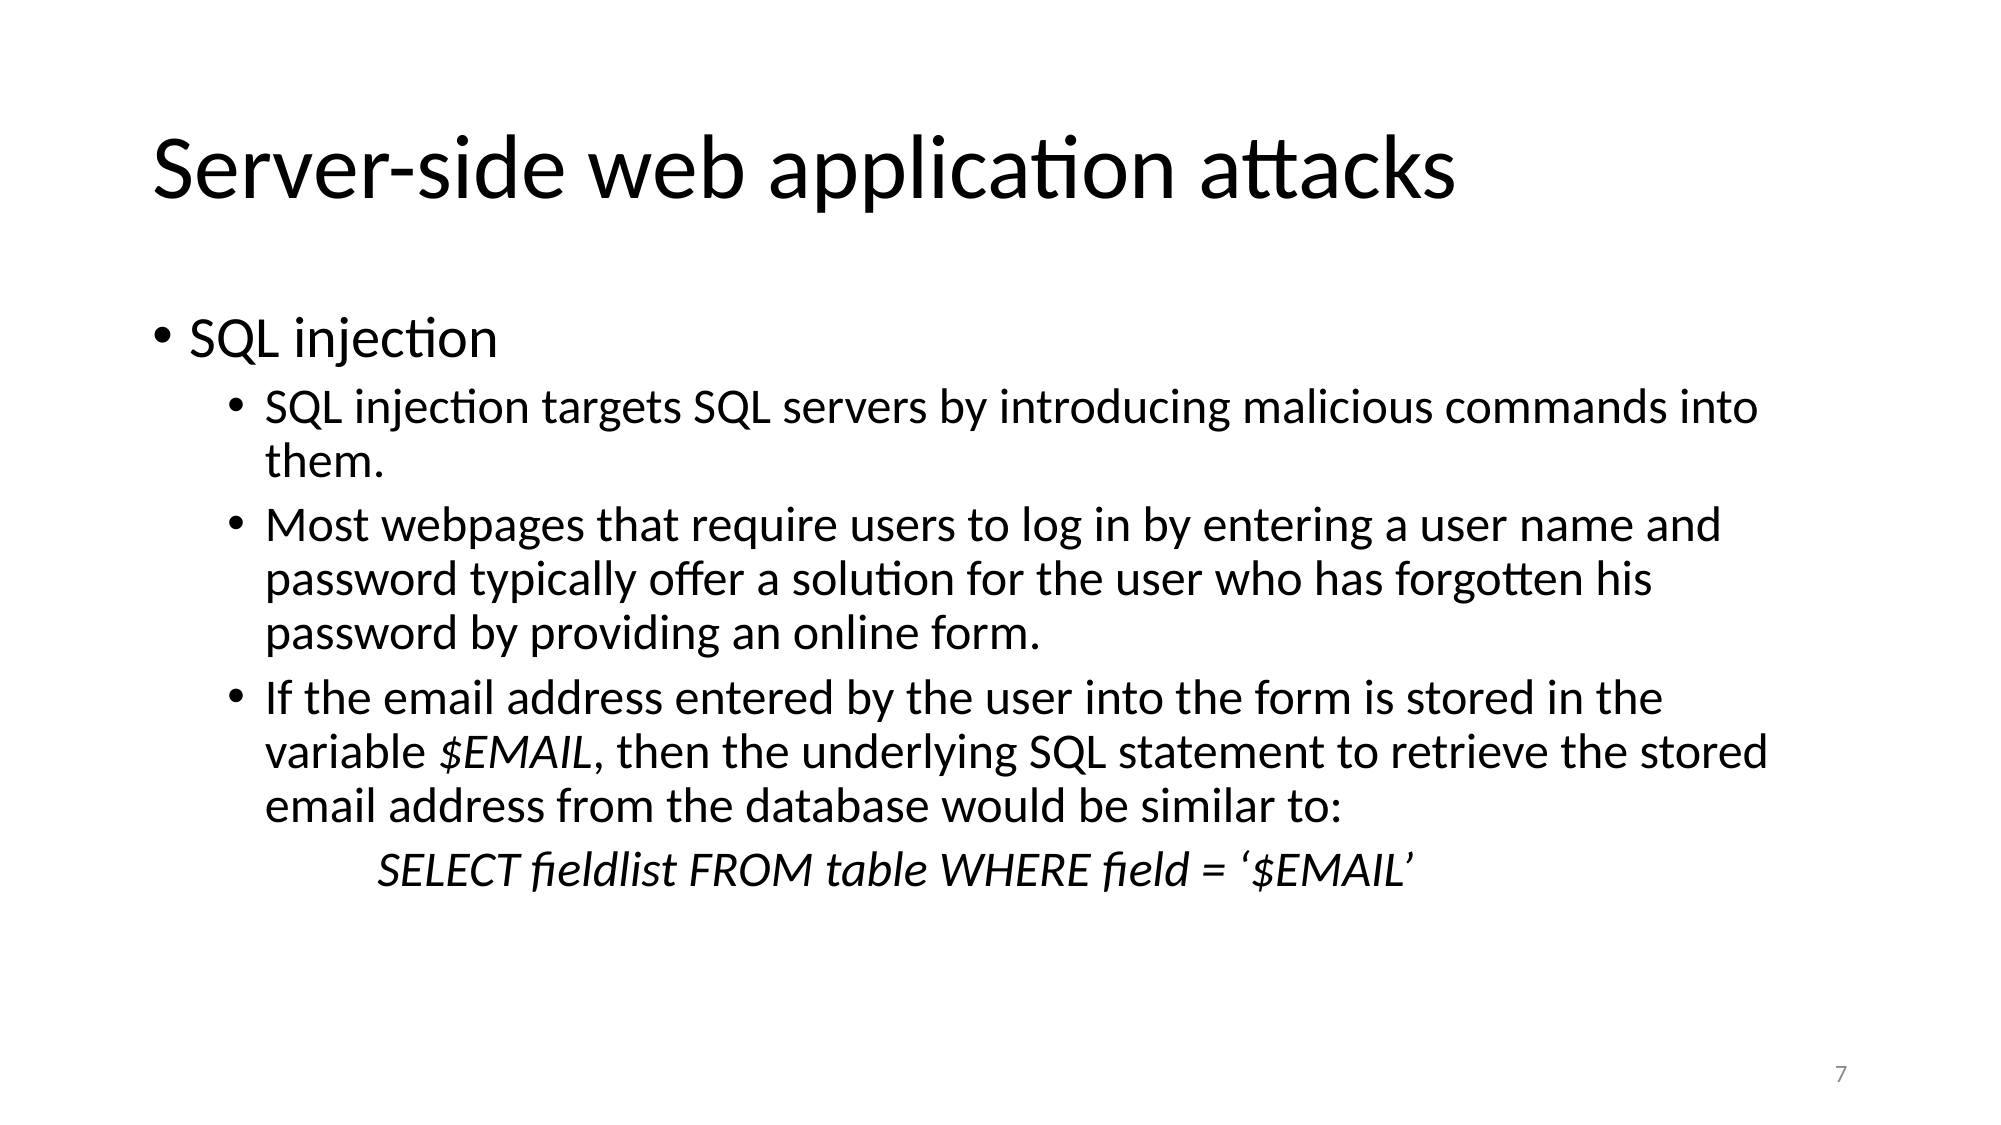

# Server-side web application attacks
SQL injection
SQL injection targets SQL servers by introducing malicious commands into them.
Most webpages that require users to log in by entering a user name and password typically offer a solution for the user who has forgotten his password by providing an online form.
If the email address entered by the user into the form is stored in the variable $EMAIL, then the underlying SQL statement to retrieve the stored email address from the database would be similar to:
	SELECT fieldlist FROM table WHERE field = ‘$EMAIL’
7